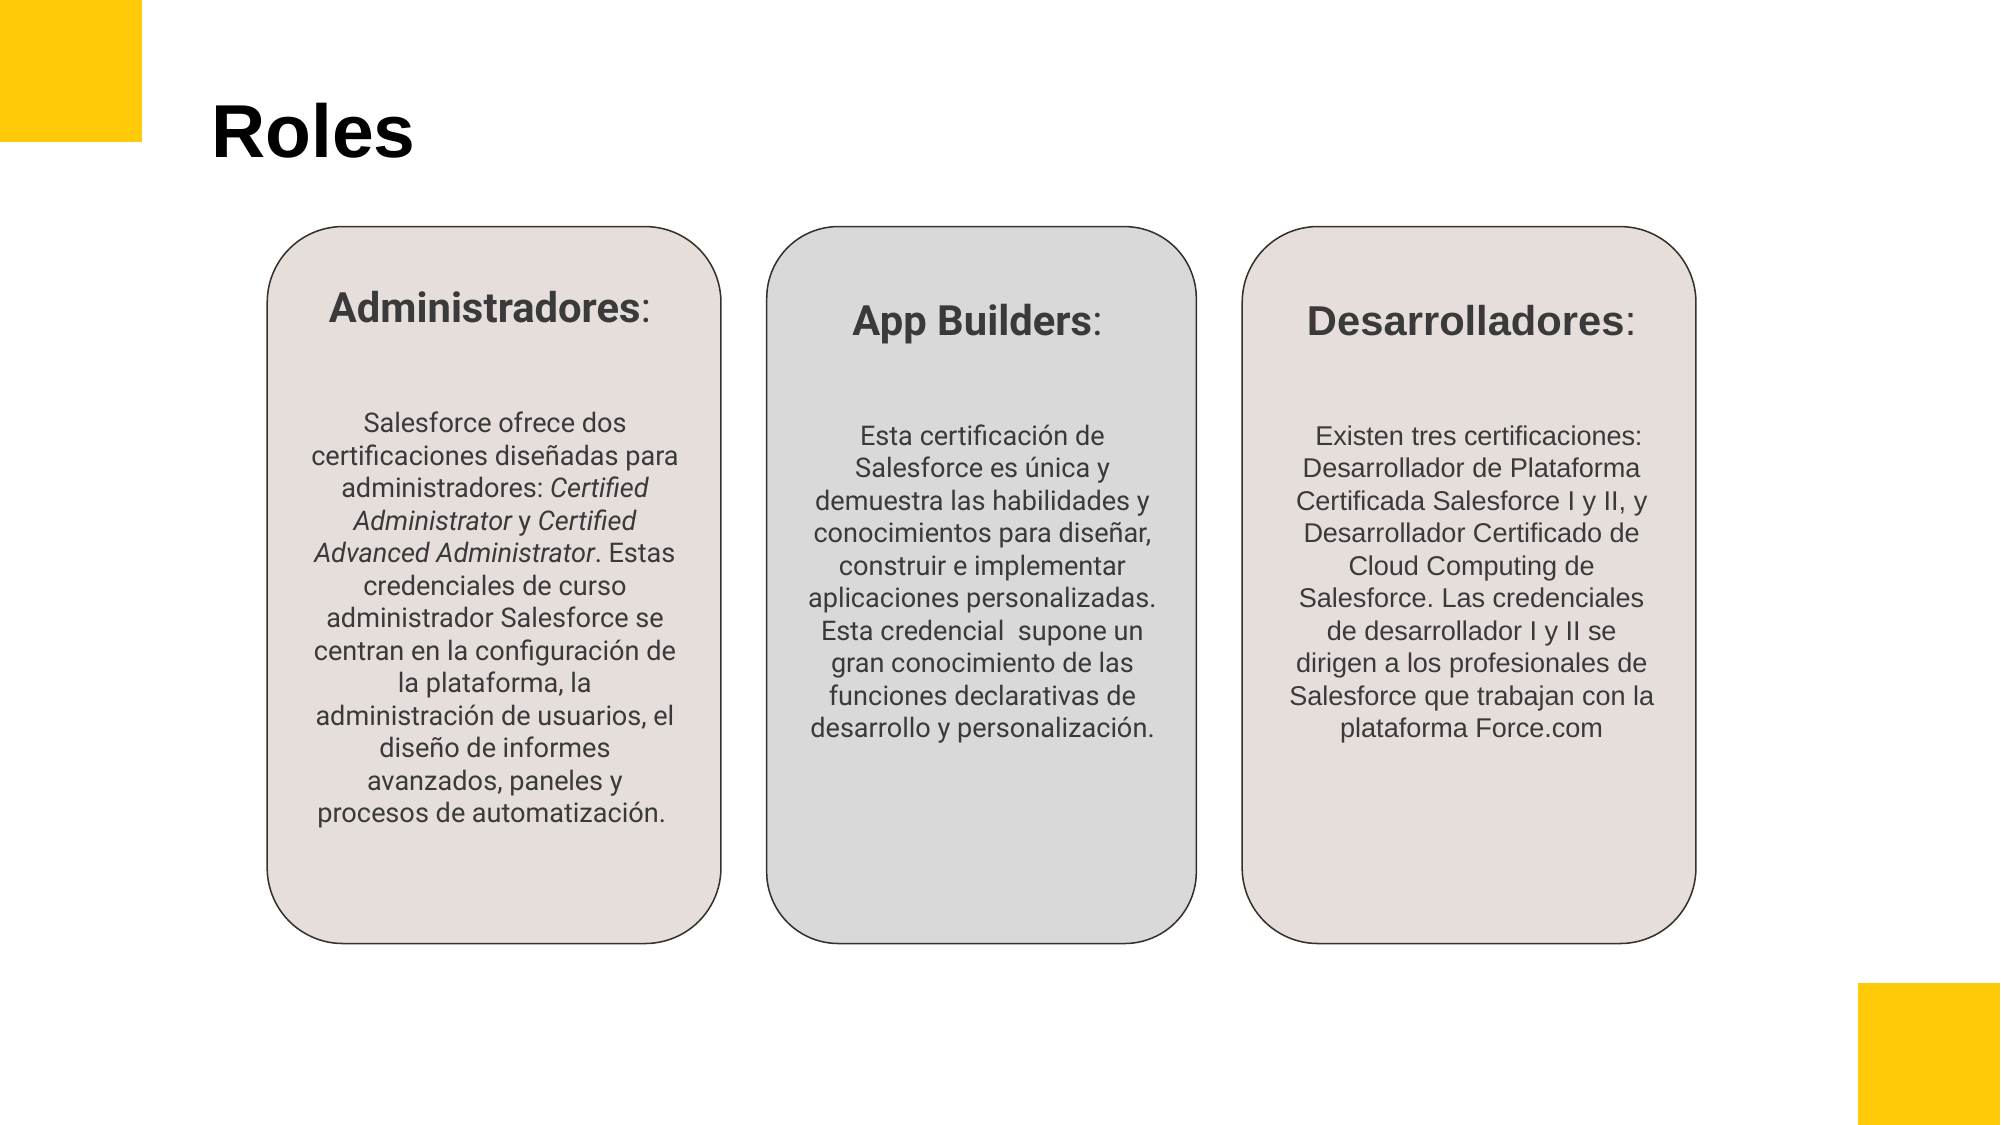

# Roles

Administradores:
Salesforce ofrece dos certificaciones diseñadas para administradores: Certified Administrator y Certified Advanced Administrator. Estas credenciales de curso administrador Salesforce se centran en la configuración de la plataforma, la administración de usuarios, el diseño de informes avanzados, paneles y procesos de automatización.
App Builders:
Esta certificación de Salesforce es única y demuestra las habilidades y conocimientos para diseñar, construir e implementar aplicaciones personalizadas. Esta credencial  supone un gran conocimiento de las funciones declarativas de desarrollo y personalización.
Desarrolladores:
  Existen tres certificaciones: Desarrollador de Plataforma Certificada Salesforce I y II, y Desarrollador Certificado de Cloud Computing de Salesforce. Las credenciales de desarrollador I y II se dirigen a los profesionales de Salesforce que trabajan con la plataforma Force.com